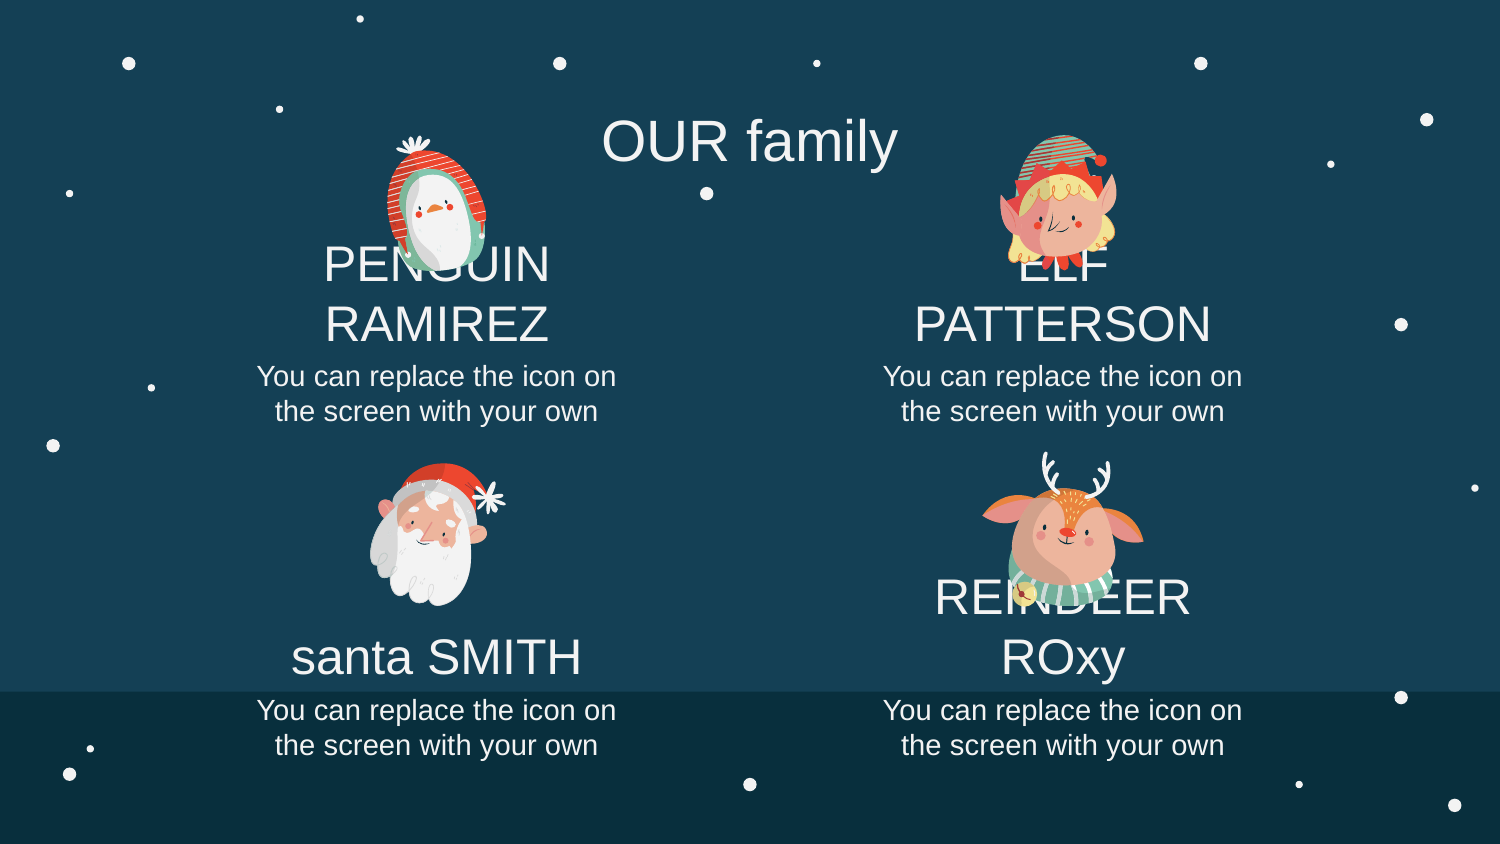

OUR family

# PENGUIN RAMIREZ
ELF PATTERSON
You can replace the icon on the screen with your own
You can replace the icon on the screen with your own

santa SMITH
REINDEER ROxy
You can replace the icon on the screen with your own
You can replace the icon on the screen with your own